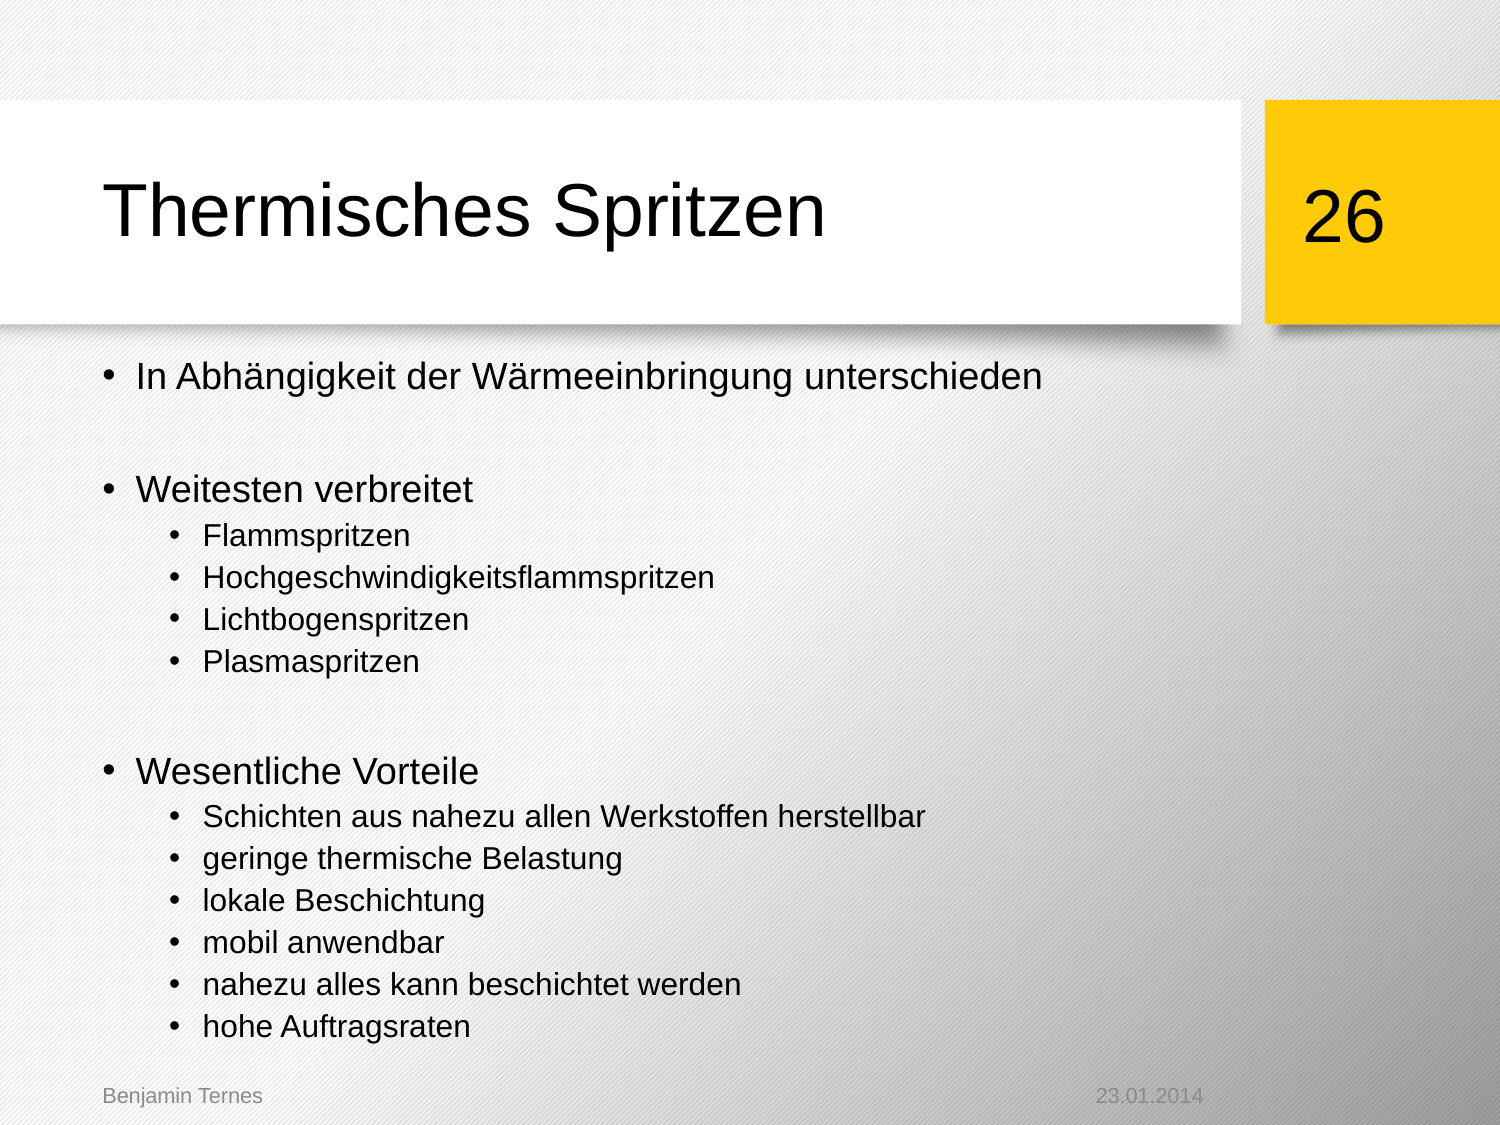

# Thermisches Spritzen
26
In Abhängigkeit der Wärmeeinbringung unterschieden

Weitesten verbreitet
Flammspritzen
Hochgeschwindigkeitsflammspritzen
Lichtbogenspritzen
Plasmaspritzen

Wesentliche Vorteile
Schichten aus nahezu allen Werkstoffen herstellbar
geringe thermische Belastung
lokale Beschichtung
mobil anwendbar
nahezu alles kann beschichtet werden
hohe Auftragsraten
23.01.2014
Benjamin Ternes